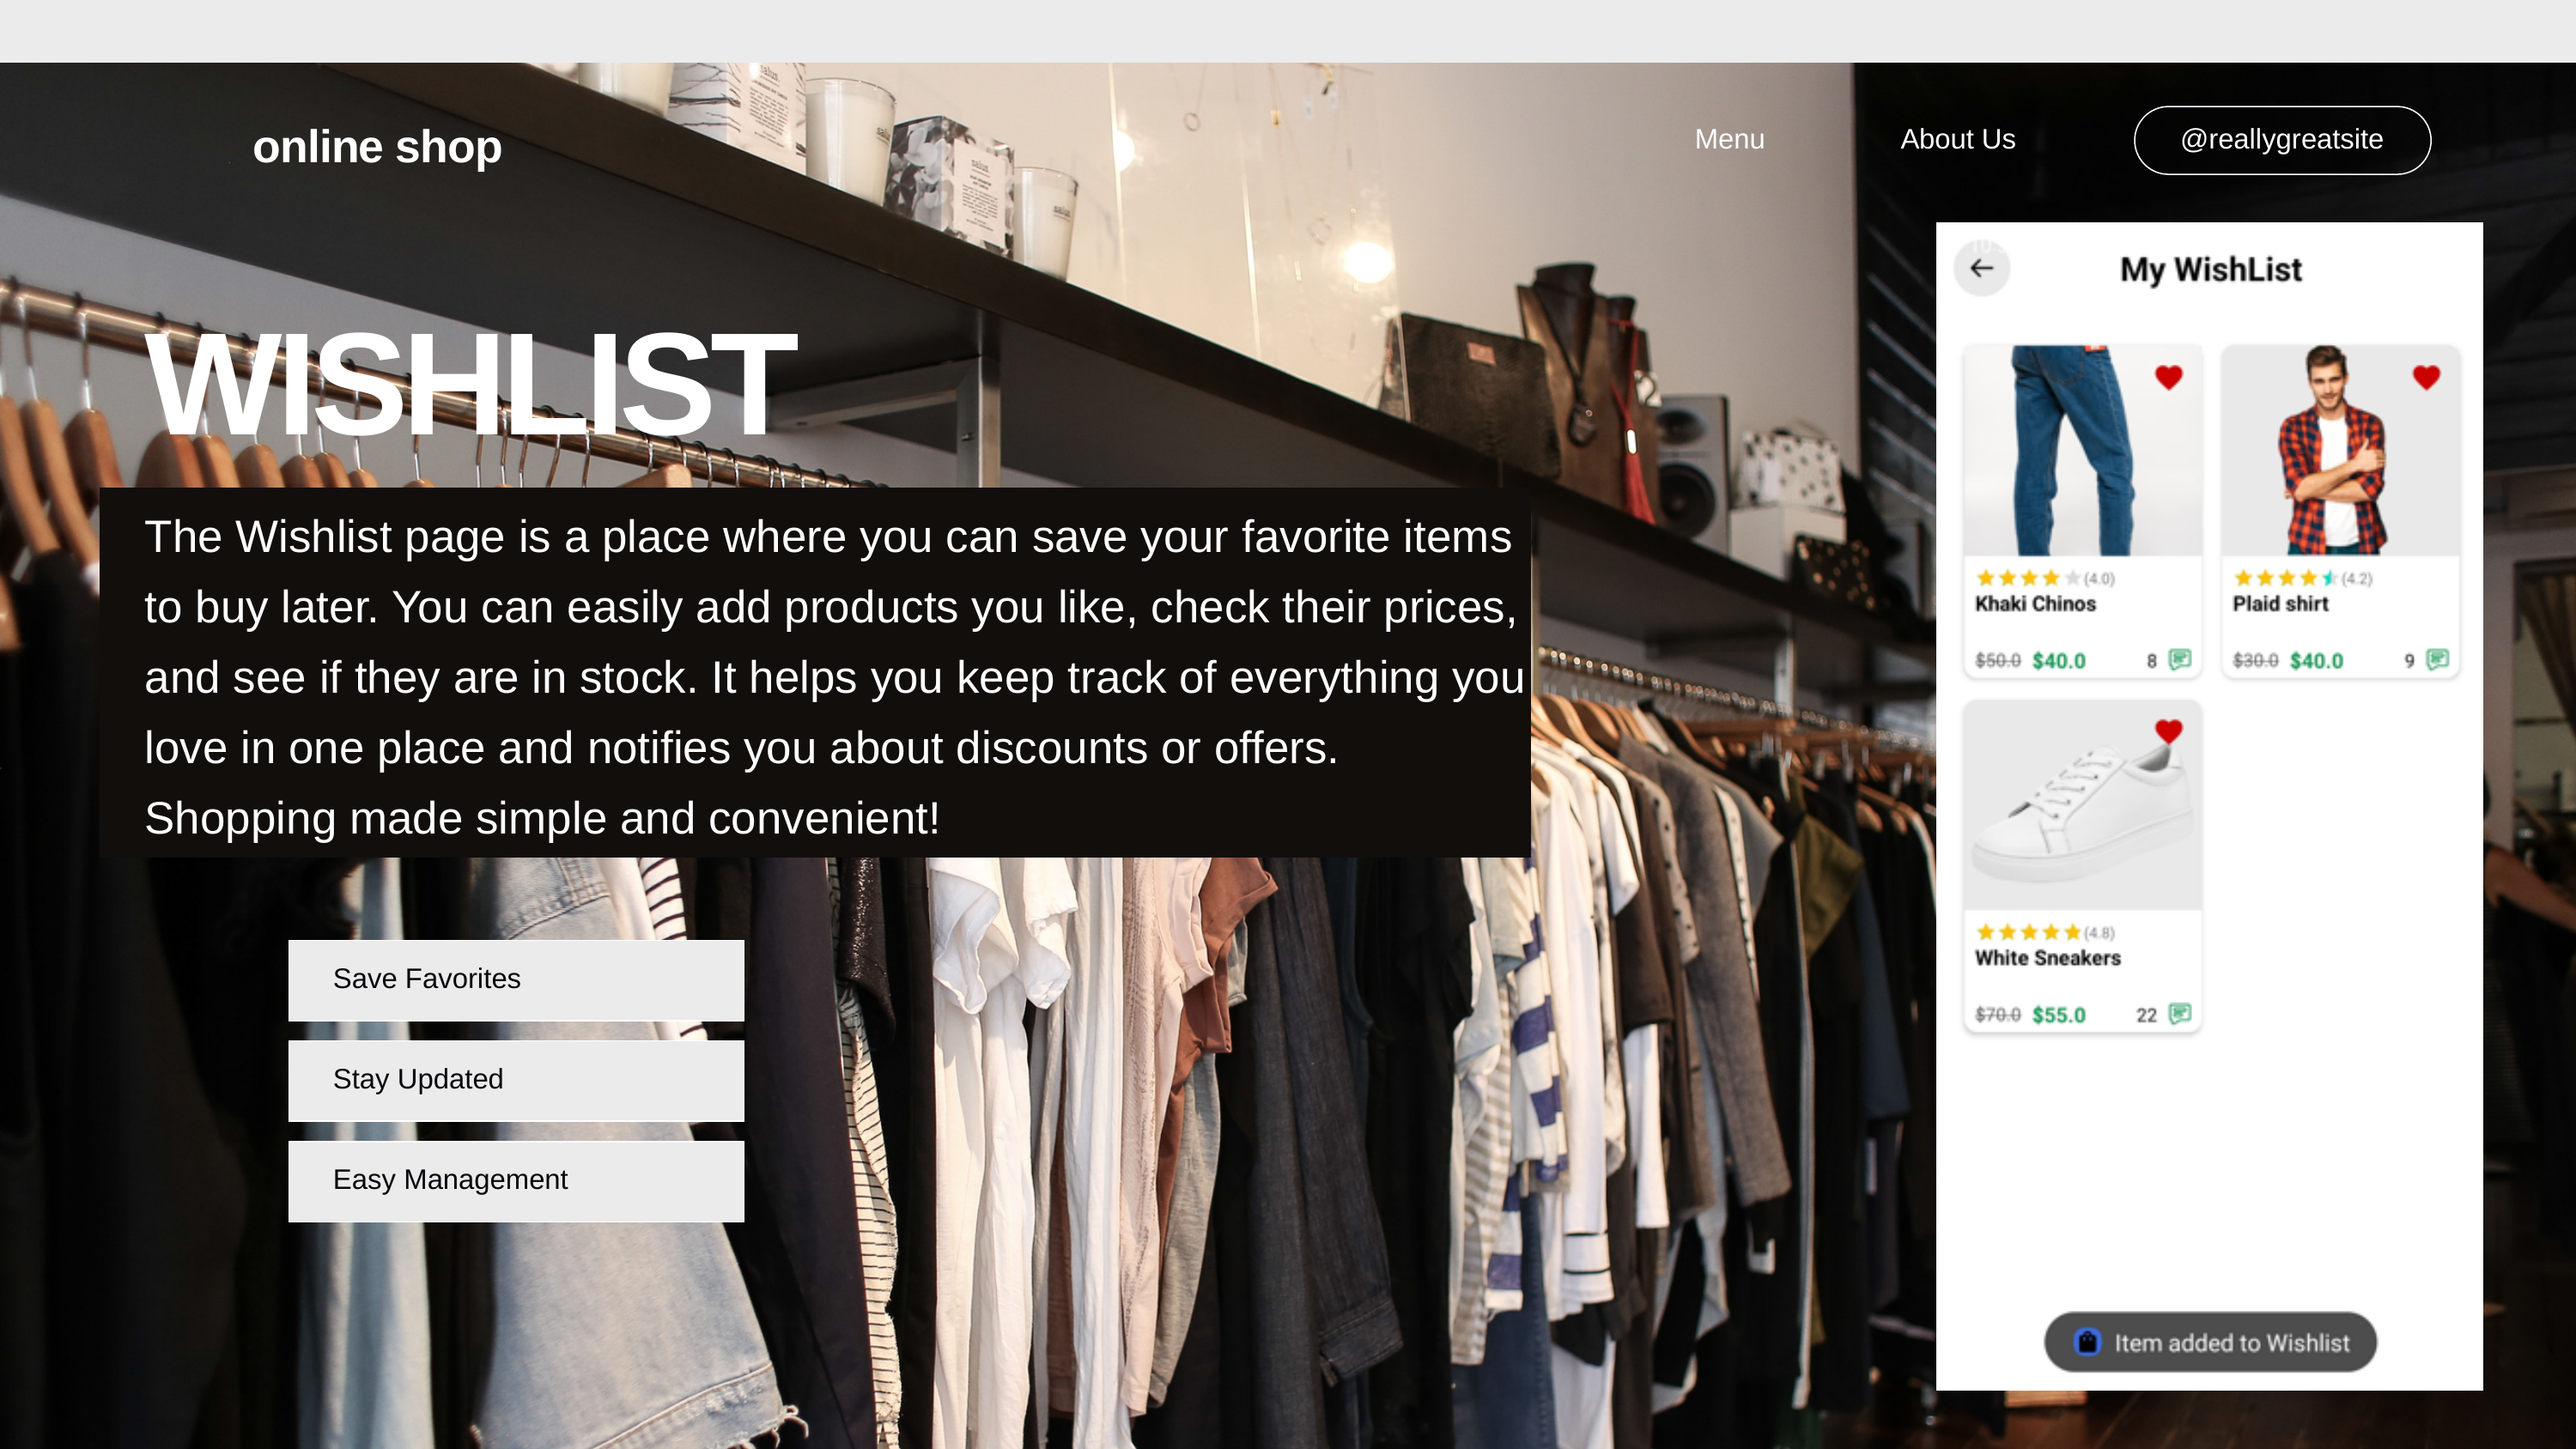

Menu
About Us
@reallygreatsite
online shop

WISHLIST

The Wishlist page is a place where you can save your favorite items to buy later. You can easily add products you like, check their prices, and see if they are in stock. It helps you keep track of everything you love in one place and notifies you about discounts or offers. Shopping made simple and convenient!

Save Favorites

Stay Updated

Easy Management